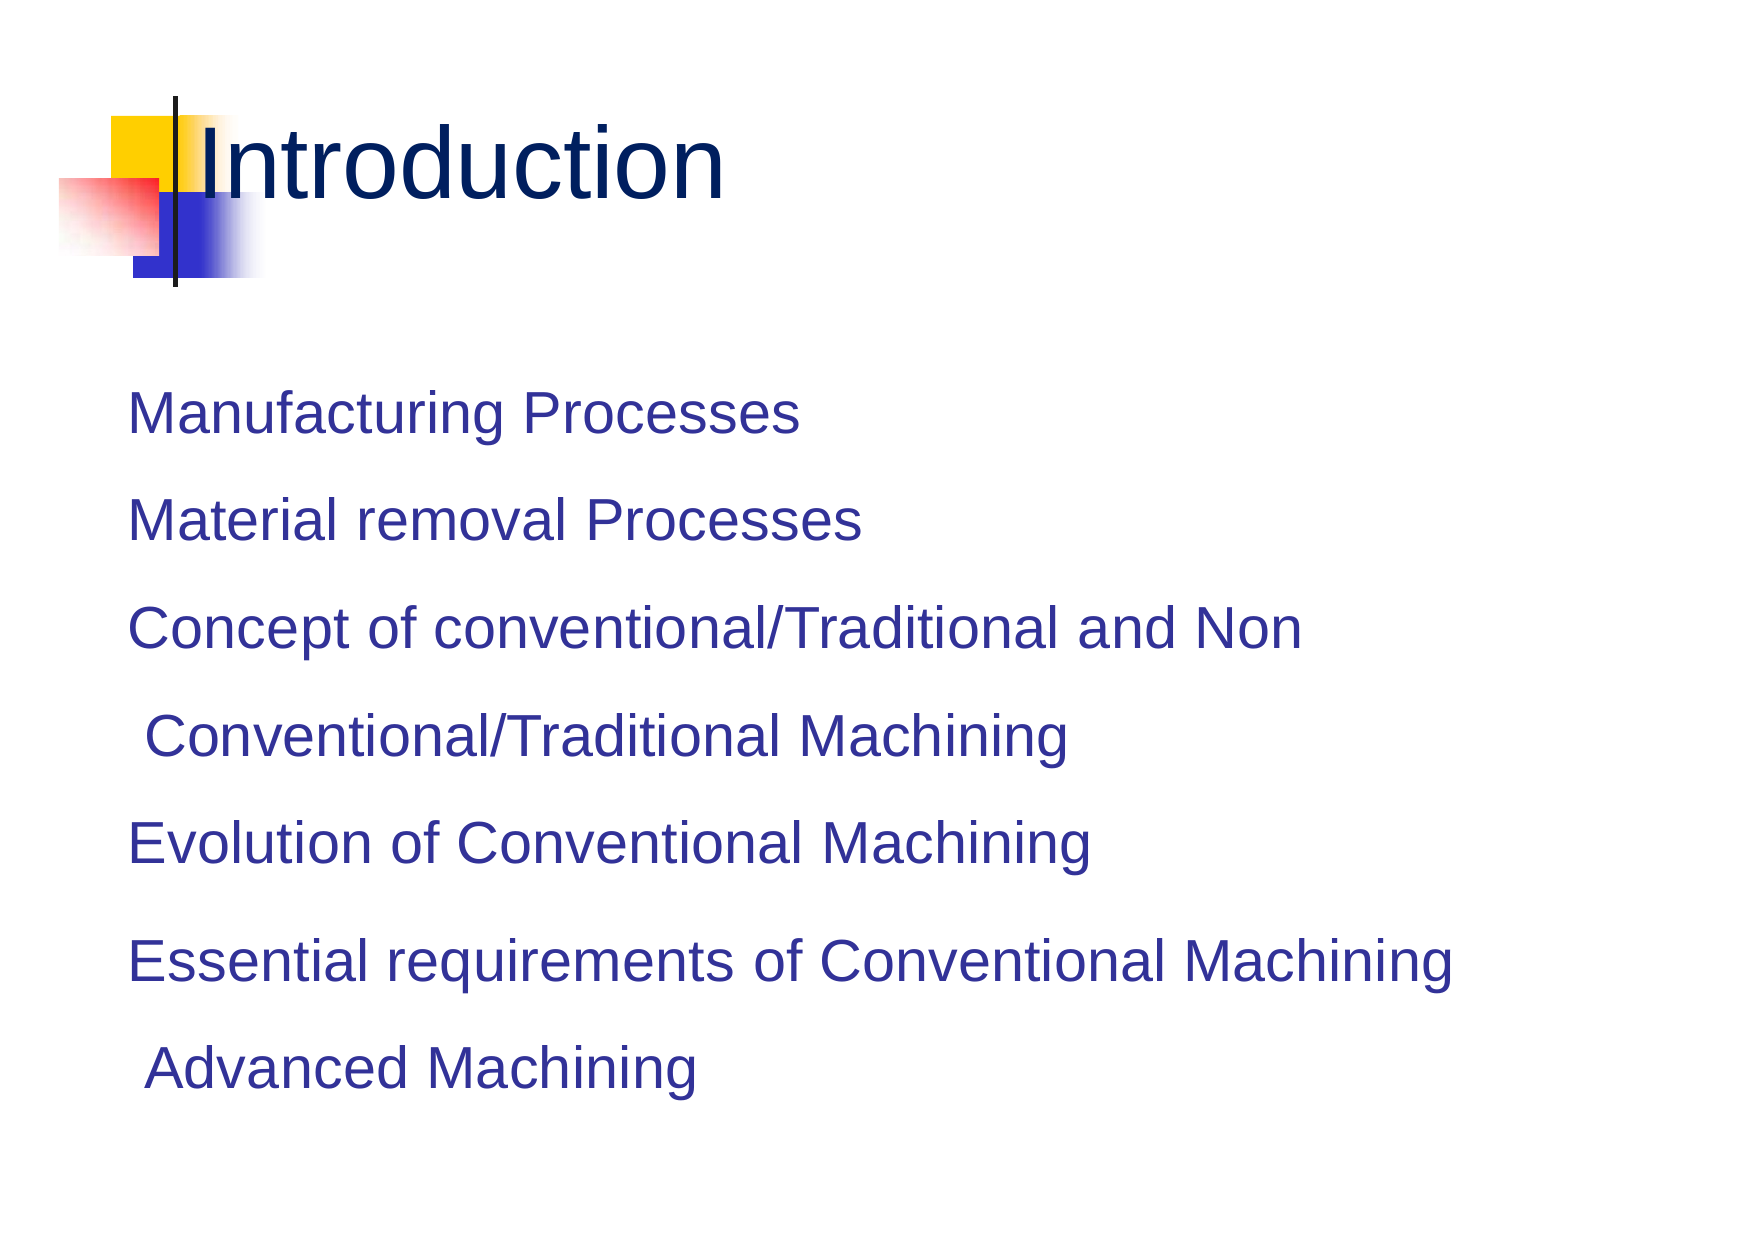

# Introduction

Manufacturing Processes  Material removal Processes
Concept of conventional/Traditional and Non  Conventional/Traditional Machining  Evolution of Conventional Machining
Essential requirements of Conventional Machining  Advanced Machining